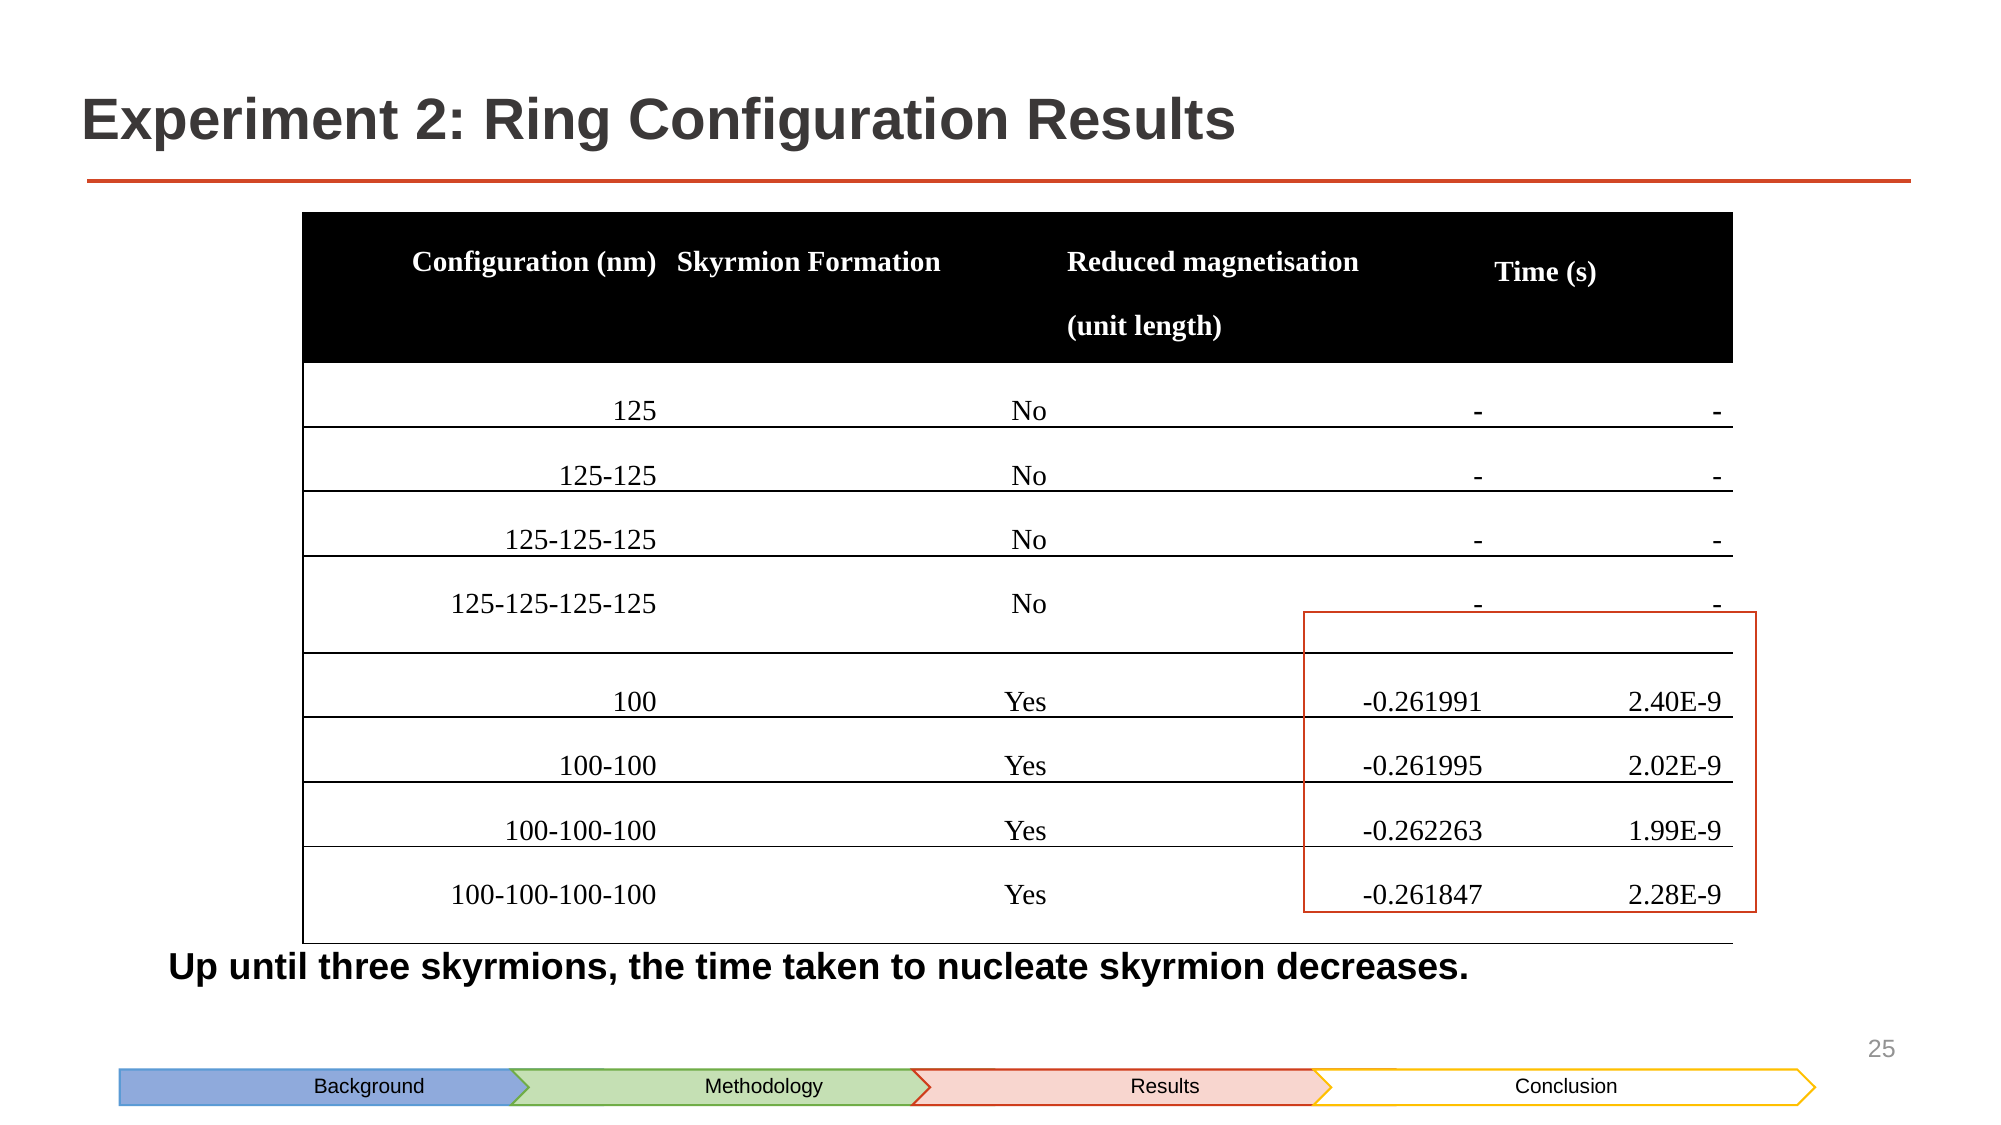

# Experiment 2: Ring Configuration Results
| Configuration (nm) | Skyrmion Formation | Reduced magnetisation (unit length) | Time (s) |
| --- | --- | --- | --- |
| 125 | No | - | - |
| 125-125 | No | - | - |
| 125-125-125 | No | - | - |
| 125-125-125-125 | No | - | - |
| 100 | Yes | -0.261991 | 2.40E-9 |
| 100-100 | Yes | -0.261995 | 2.02E-9 |
| 100-100-100 | Yes | -0.262263 | 1.99E-9 |
| 100-100-100-100 | Yes | -0.261847 | 2.28E-9 |

Up until three skyrmions, the time taken to nucleate skyrmion decreases.
25
Background
Methodology
Results
Conclusion